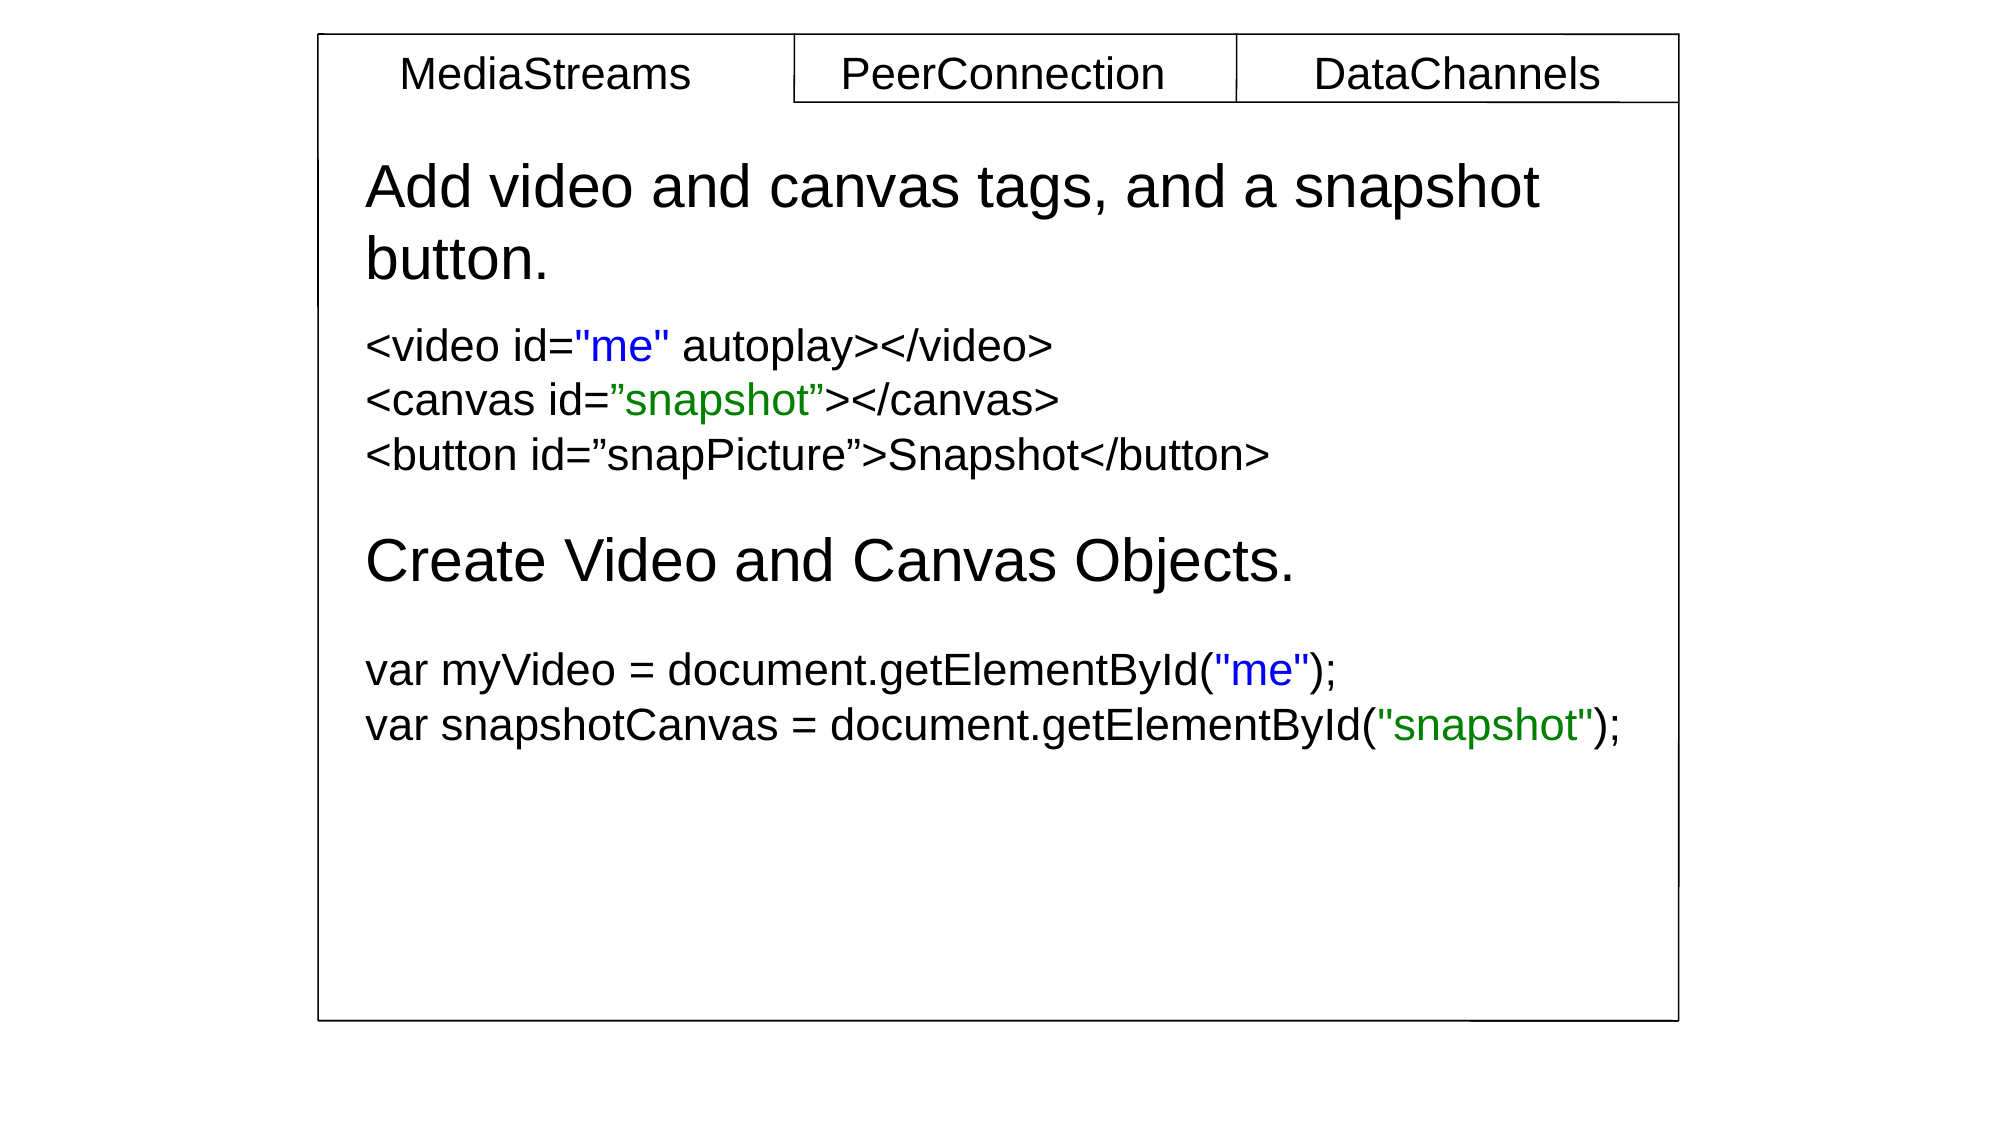

MediaStreams
PeerConnection
DataChannels

Add video and canvas tags, and a snapshot button.
<video id="me" autoplay></video>
<canvas id=”snapshot”></canvas>
<button id=”snapPicture”>Snapshot</button>
Create Video and Canvas Objects.
var myVideo = document.getElementById("me");
var snapshotCanvas = document.getElementById("snapshot");